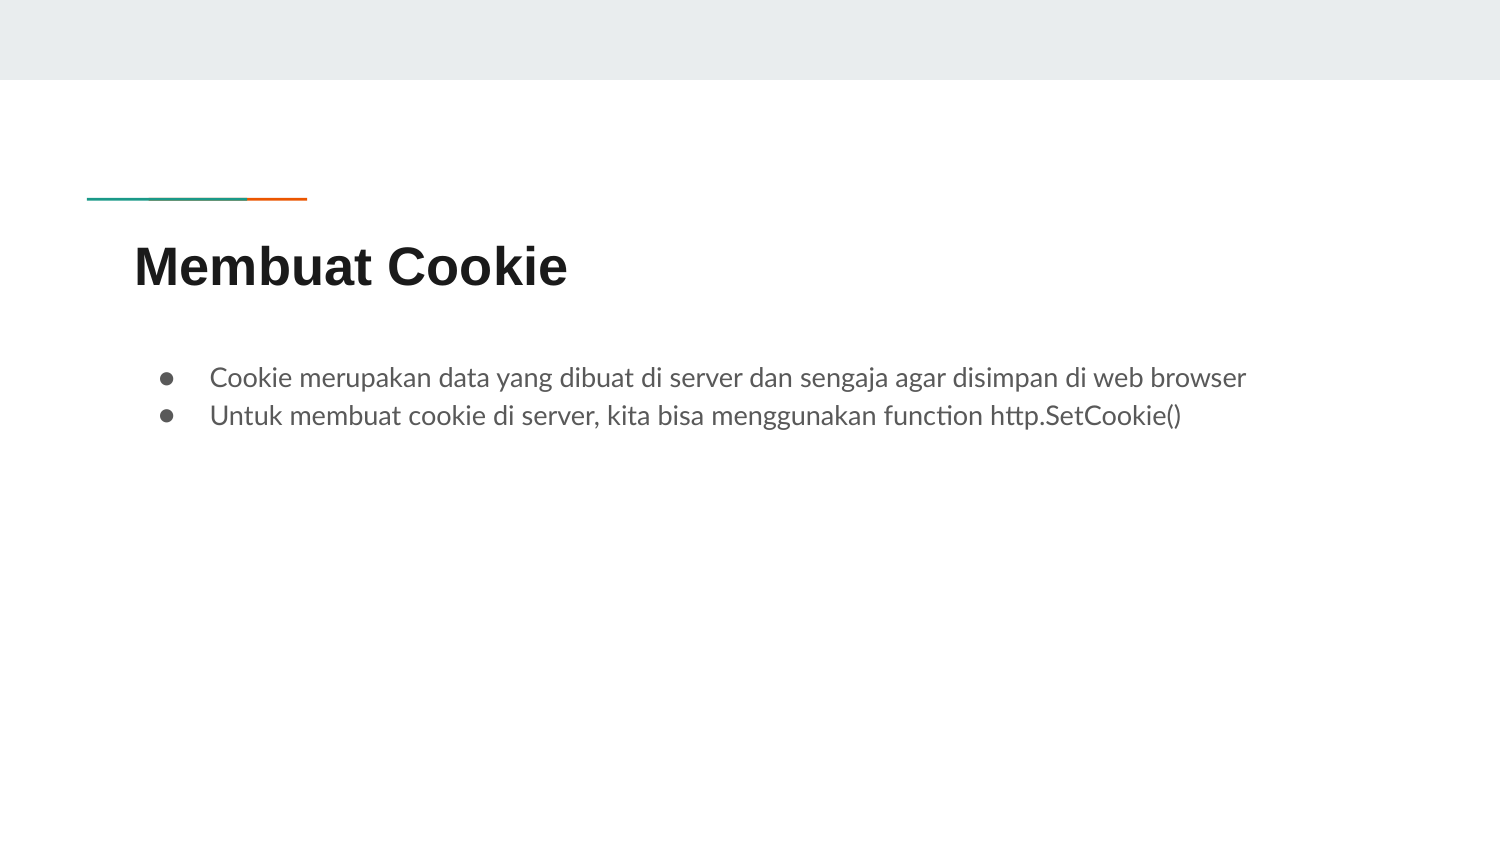

# Membuat Cookie
Cookie merupakan data yang dibuat di server dan sengaja agar disimpan di web browser
Untuk membuat cookie di server, kita bisa menggunakan function http.SetCookie()